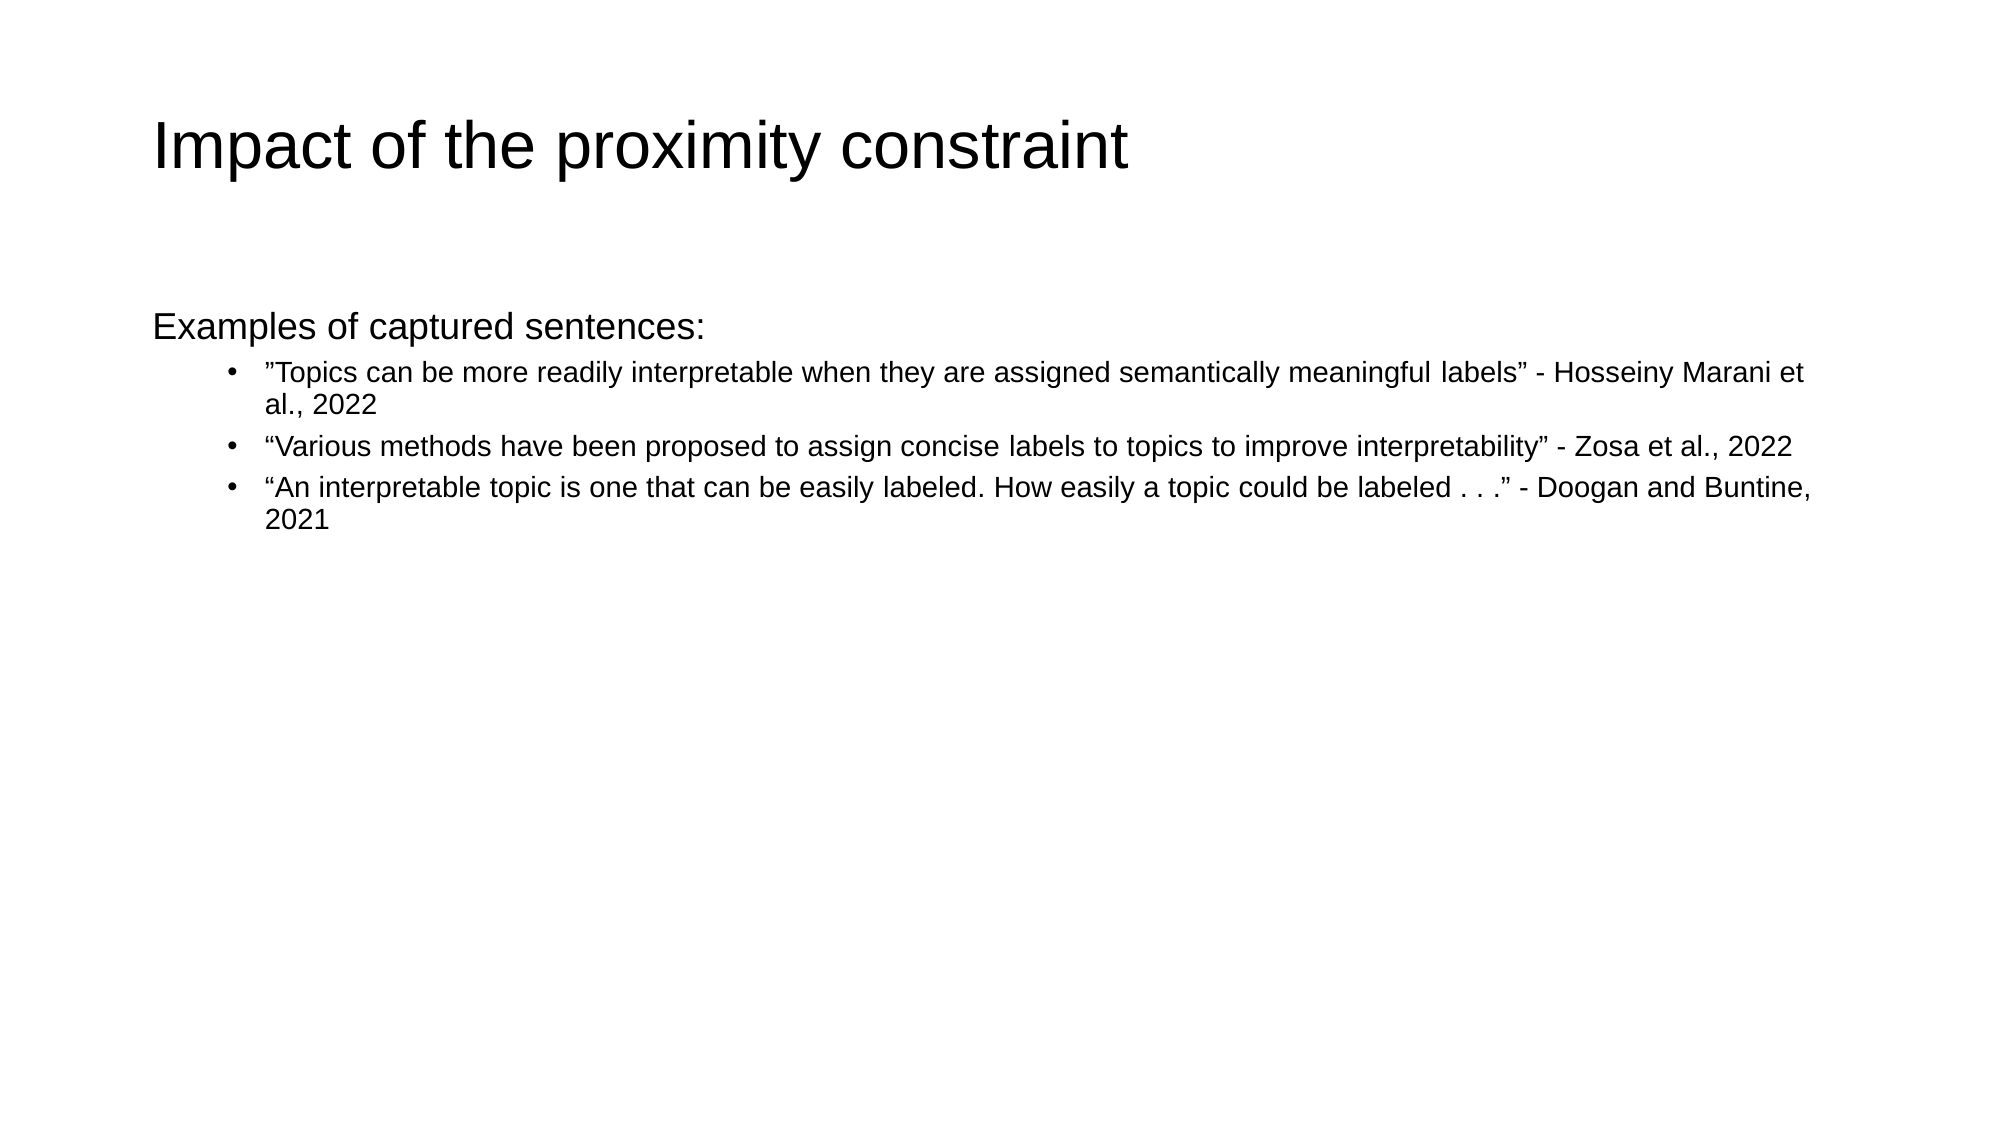

# Impact of the proximity constraint
Examples of captured sentences:
”Topics can be more readily interpretable when they are assigned semantically meaningful labels” - Hosseiny Marani et al., 2022
“Various methods have been proposed to assign concise labels to topics to improve interpretability” - Zosa et al., 2022
“An interpretable topic is one that can be easily labeled. How easily a topic could be labeled . . .” - Doogan and Buntine, 2021